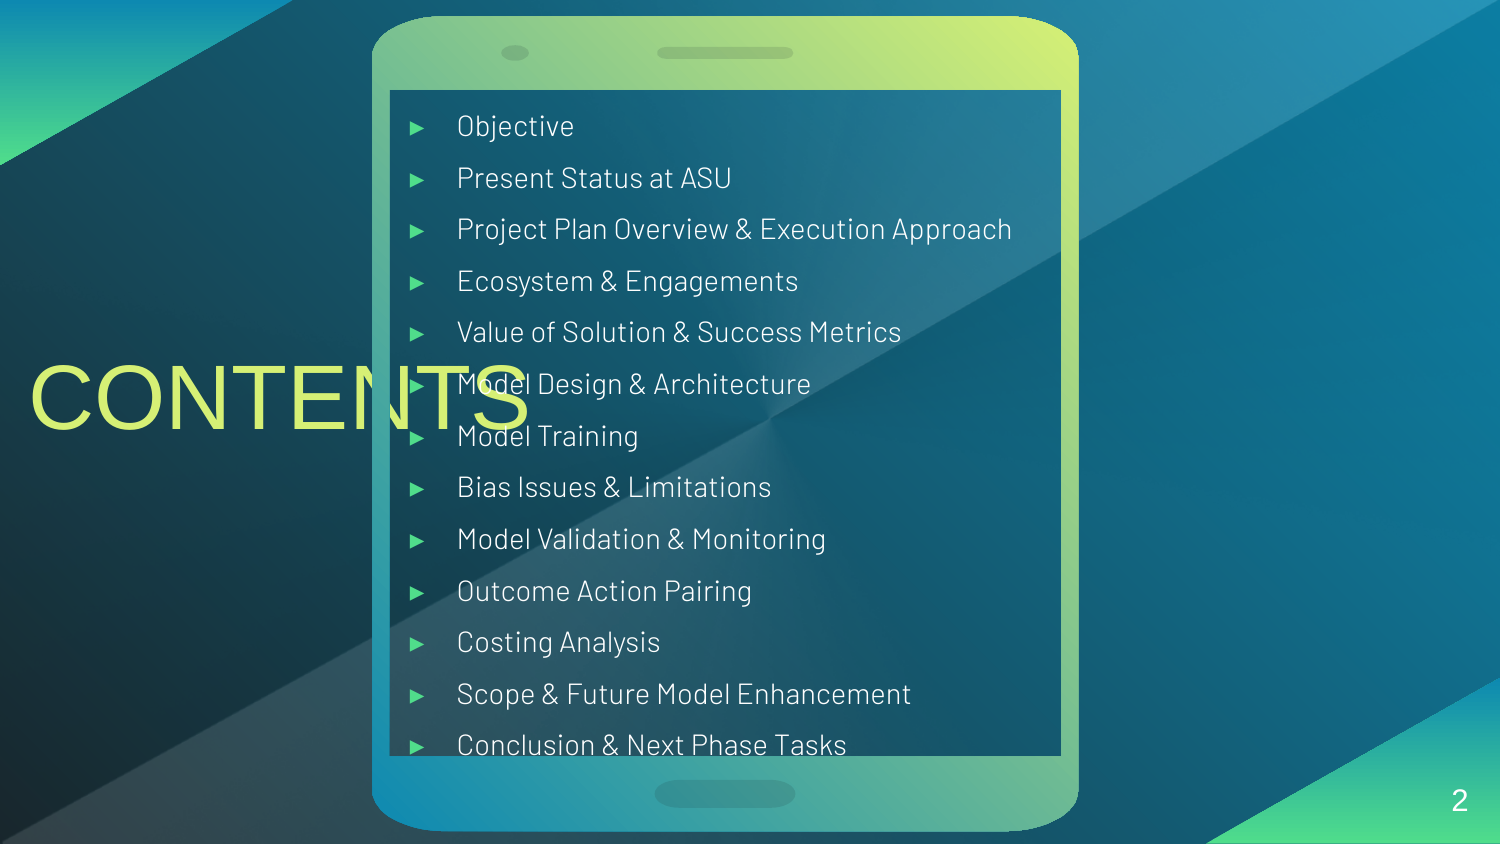

Objective
Present Status at ASU
Project Plan Overview & Execution Approach
Ecosystem & Engagements
Value of Solution & Success Metrics
Model Design & Architecture
Model Training
Bias Issues & Limitations
Model Validation & Monitoring
Outcome Action Pairing
Costing Analysis
Scope & Future Model Enhancement
Conclusion & Next Phase Tasks

CONTENTS
2